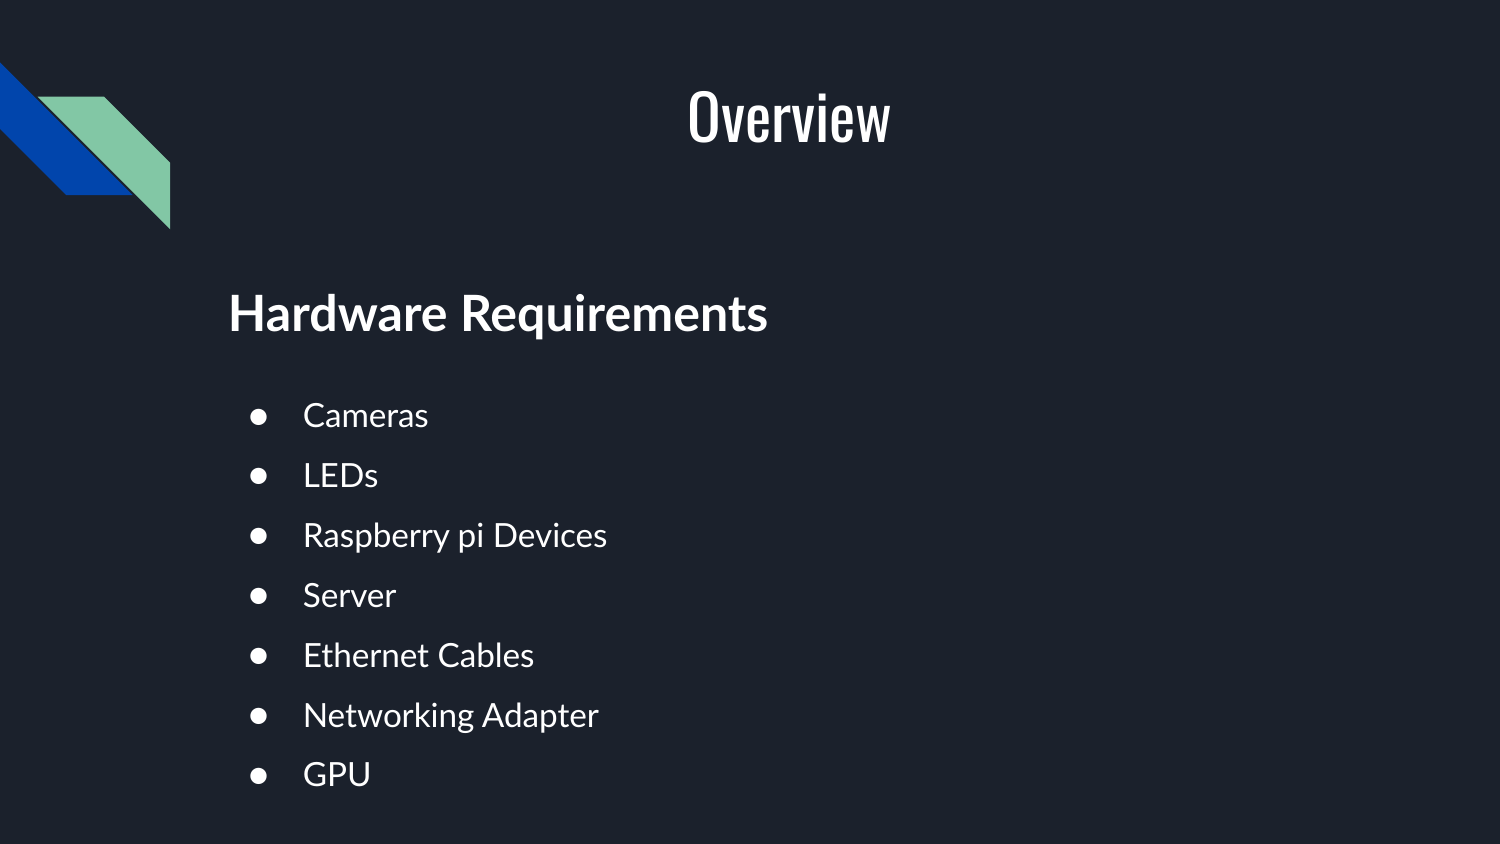

# Overview

Hardware Requirements
Cameras
LEDs
Raspberry pi Devices
Server
Ethernet Cables
Networking Adapter
GPU